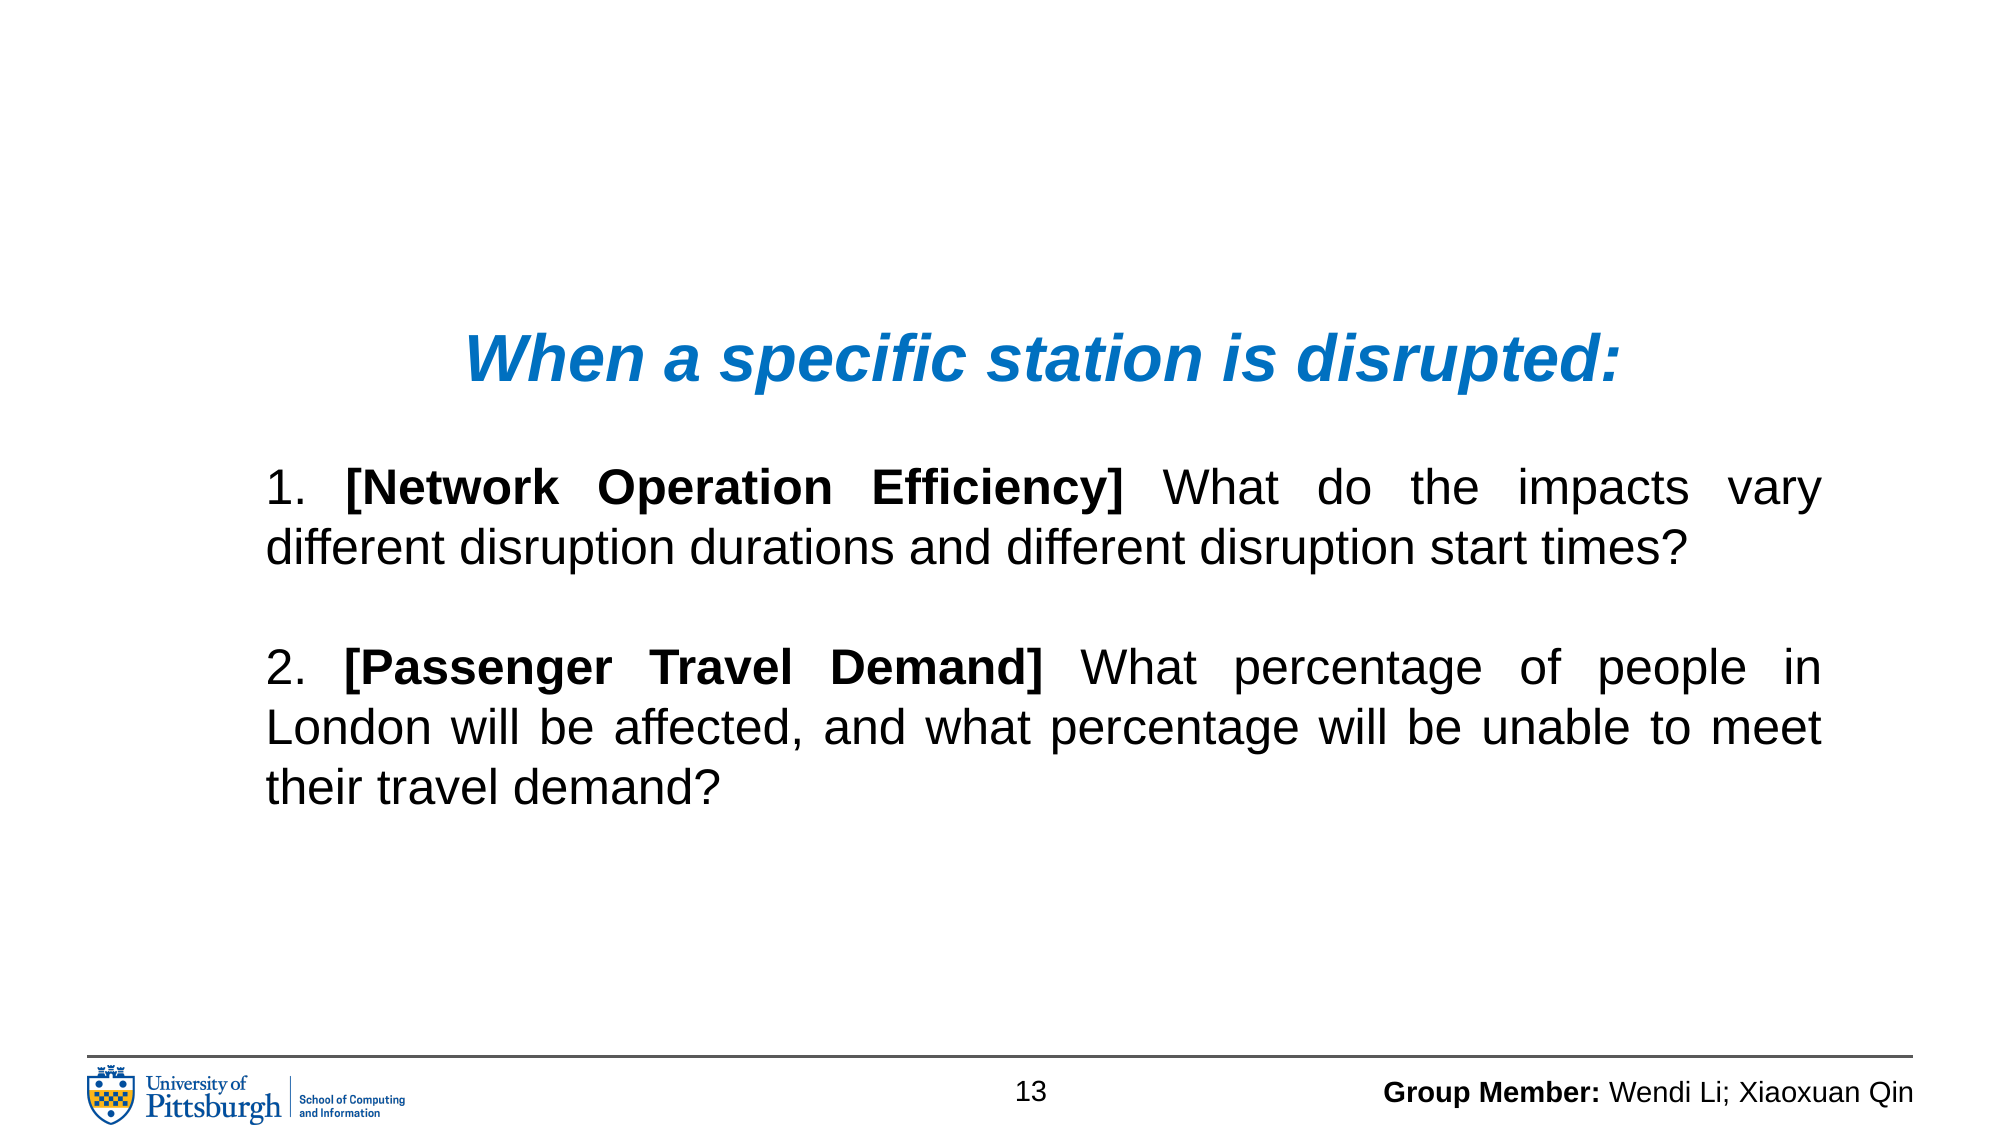

When a specific station is disrupted:

1. [Network Operation Efficiency] What do the impacts vary different disruption durations and different disruption start times?

2. [Passenger Travel Demand] What percentage of people in London will be affected, and what percentage will be unable to meet their travel demand?
13